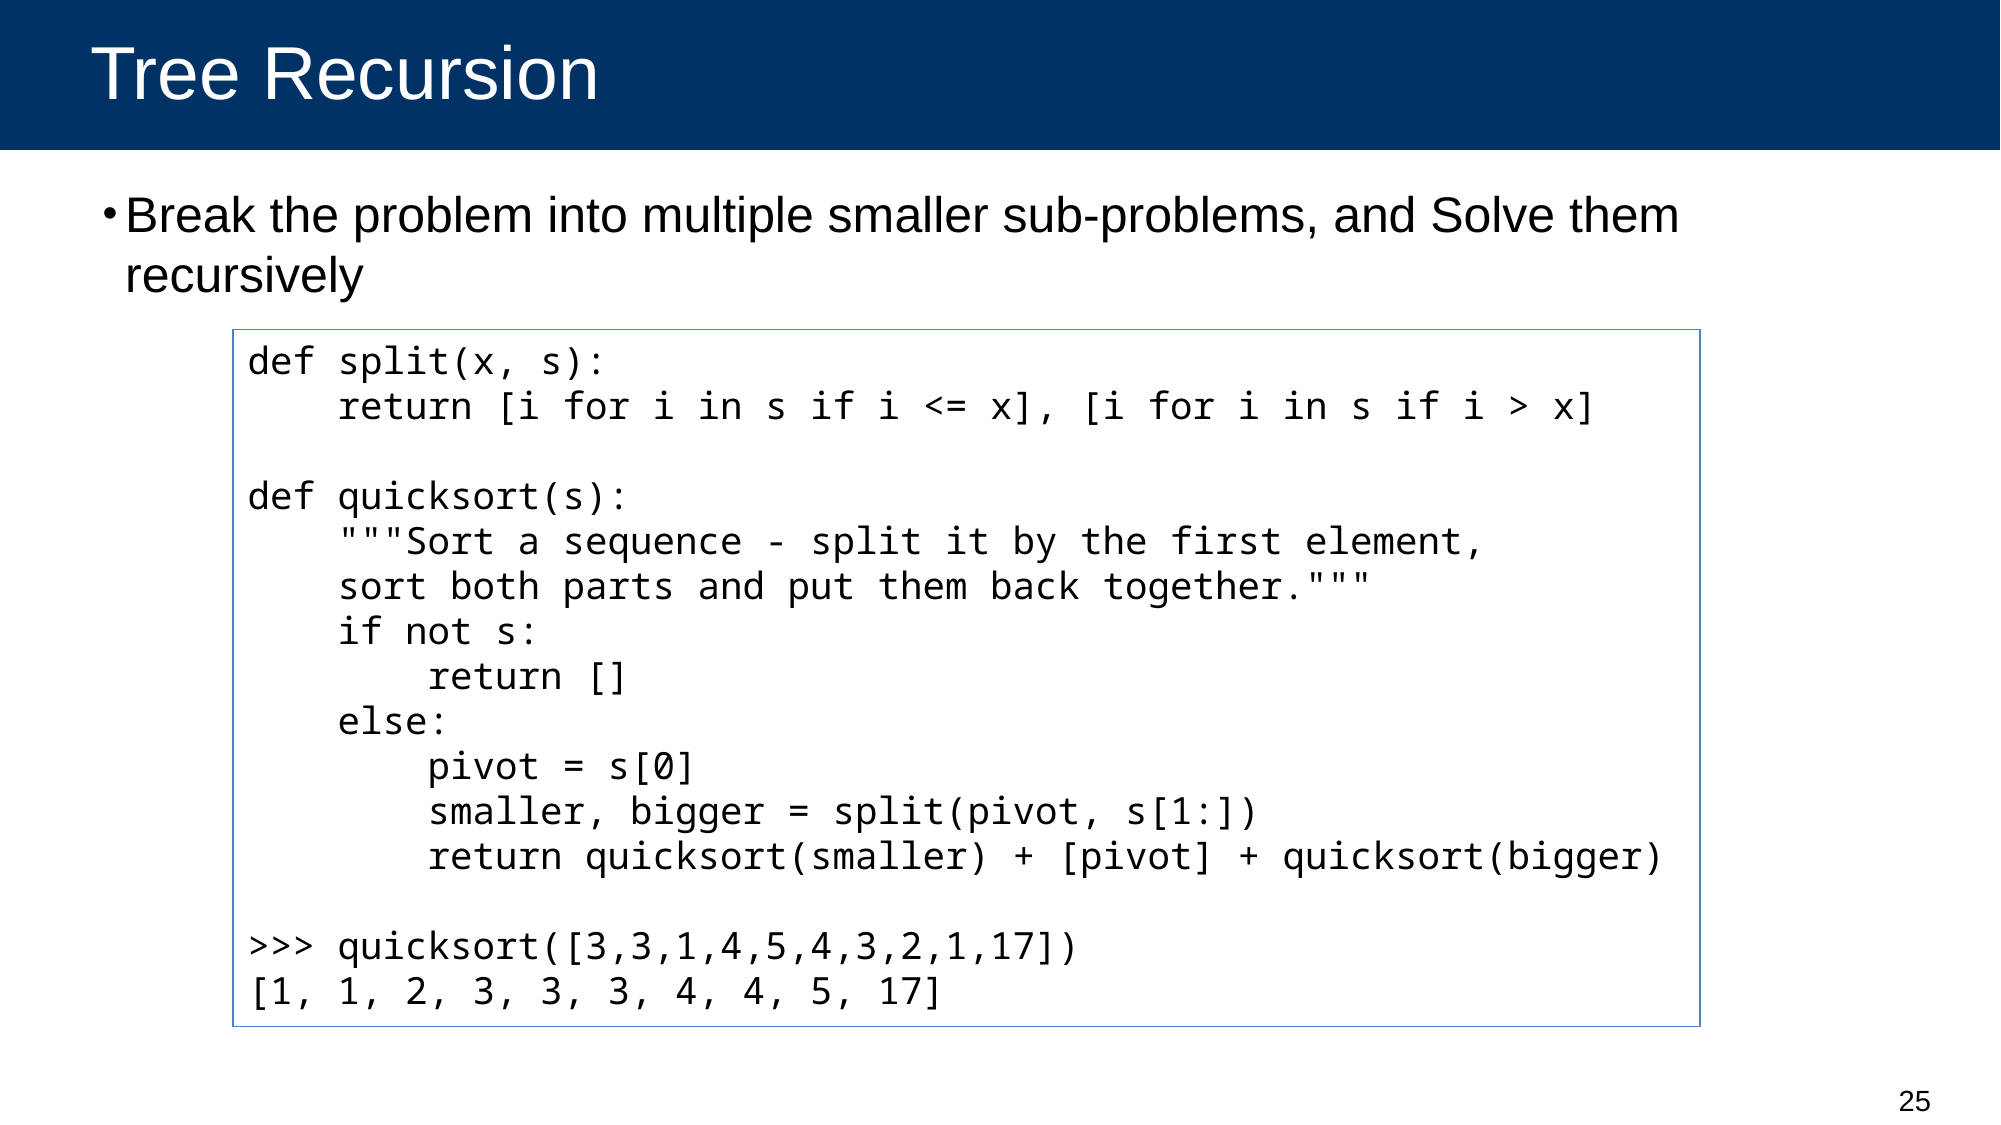

# Tree Recursion
Break the problem into multiple smaller sub-problems, and Solve them recursively
def split(x, s):
    return [i for i in s if i <= x], [i for i in s if i > x]

def quicksort(s):
    """Sort a sequence - split it by the first element,
    sort both parts and put them back together."""
    if not s:
        return []
    else:
        pivot = s[0]
        smaller, bigger = split(pivot, s[1:])
        return quicksort(smaller) + [pivot] + quicksort(bigger)

>>> quicksort([3,3,1,4,5,4,3,2,1,17])
[1, 1, 2, 3, 3, 3, 4, 4, 5, 17]
25